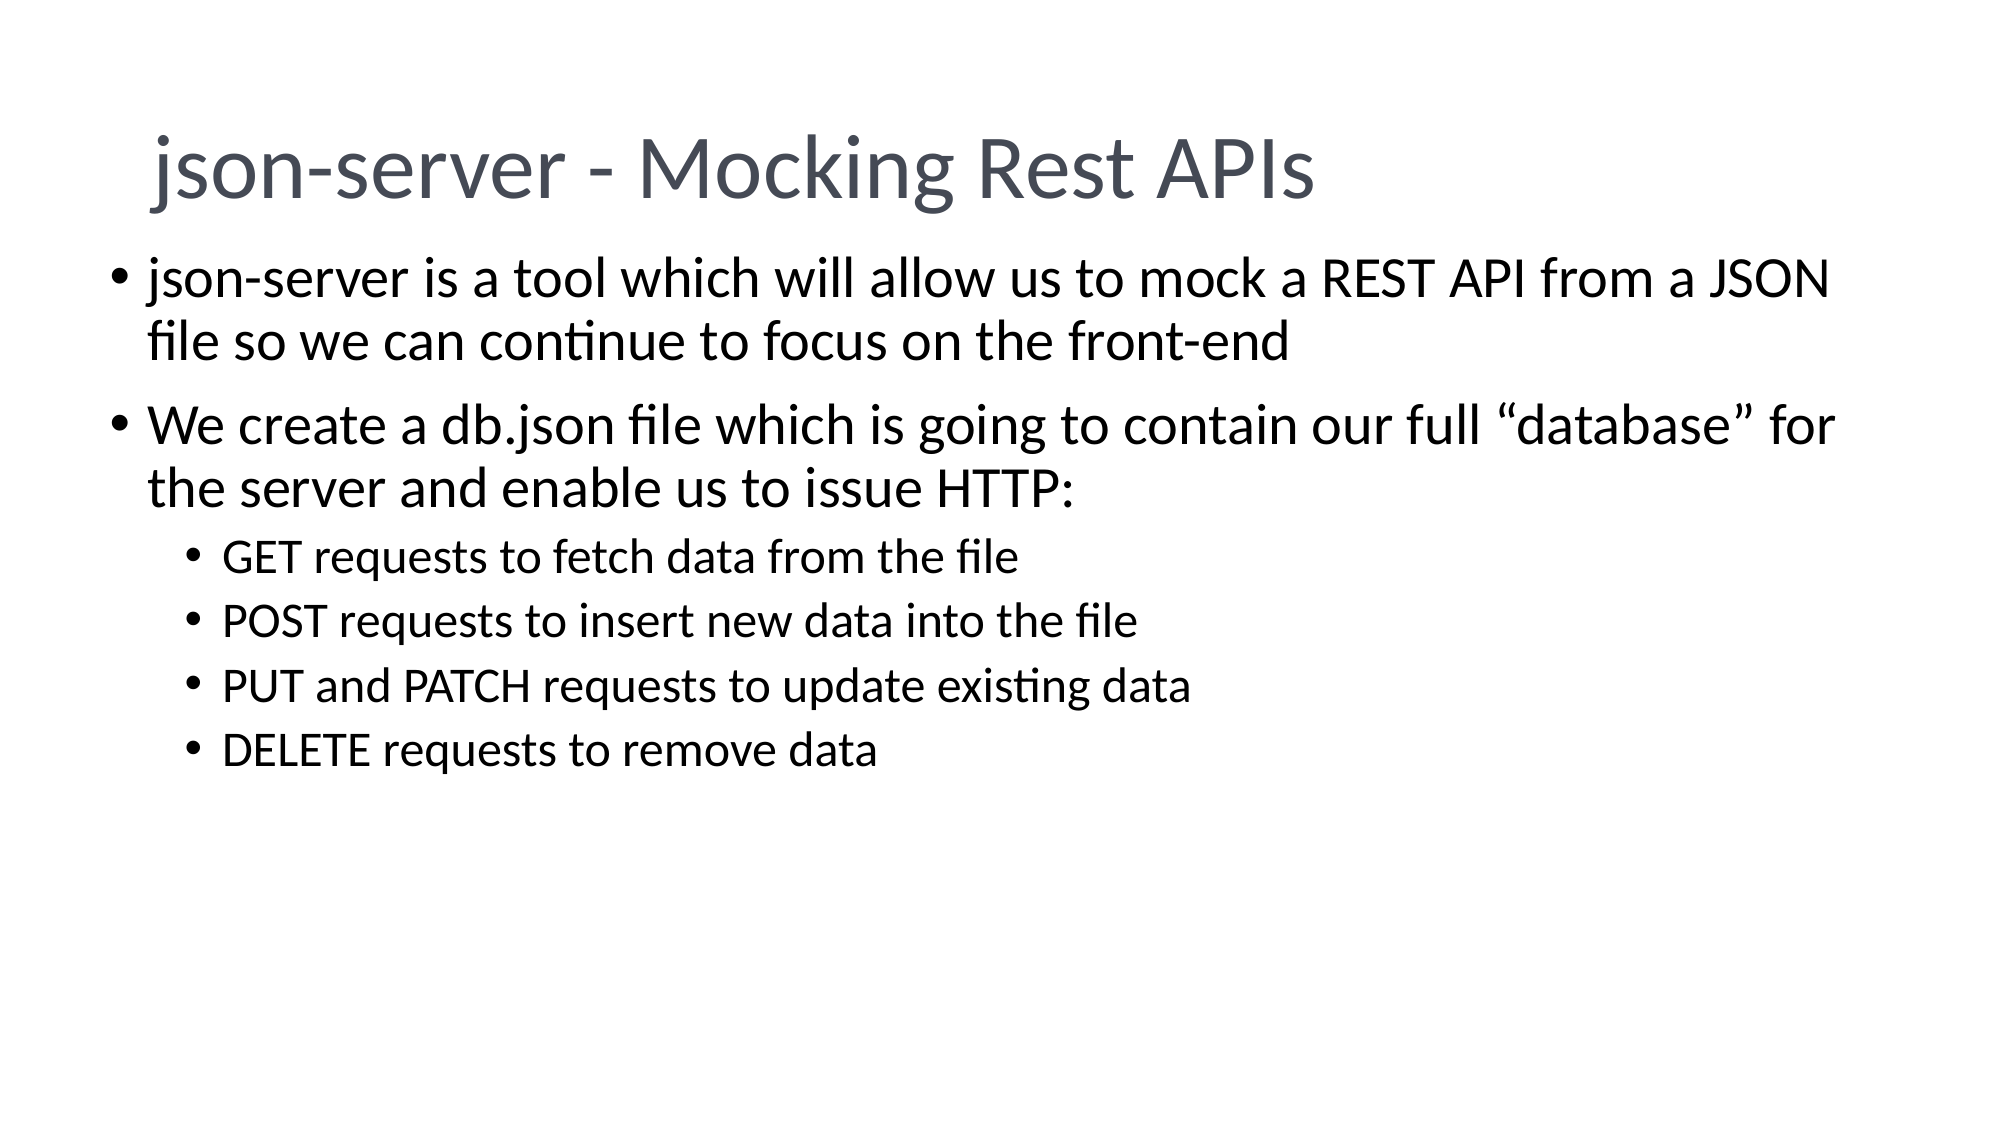

# json-server - Mocking Rest APIs
json-server is a tool which will allow us to mock a REST API from a JSON file so we can continue to focus on the front-end
We create a db.json file which is going to contain our full “database” for the server and enable us to issue HTTP:
GET requests to fetch data from the file
POST requests to insert new data into the file
PUT and PATCH requests to update existing data
DELETE requests to remove data